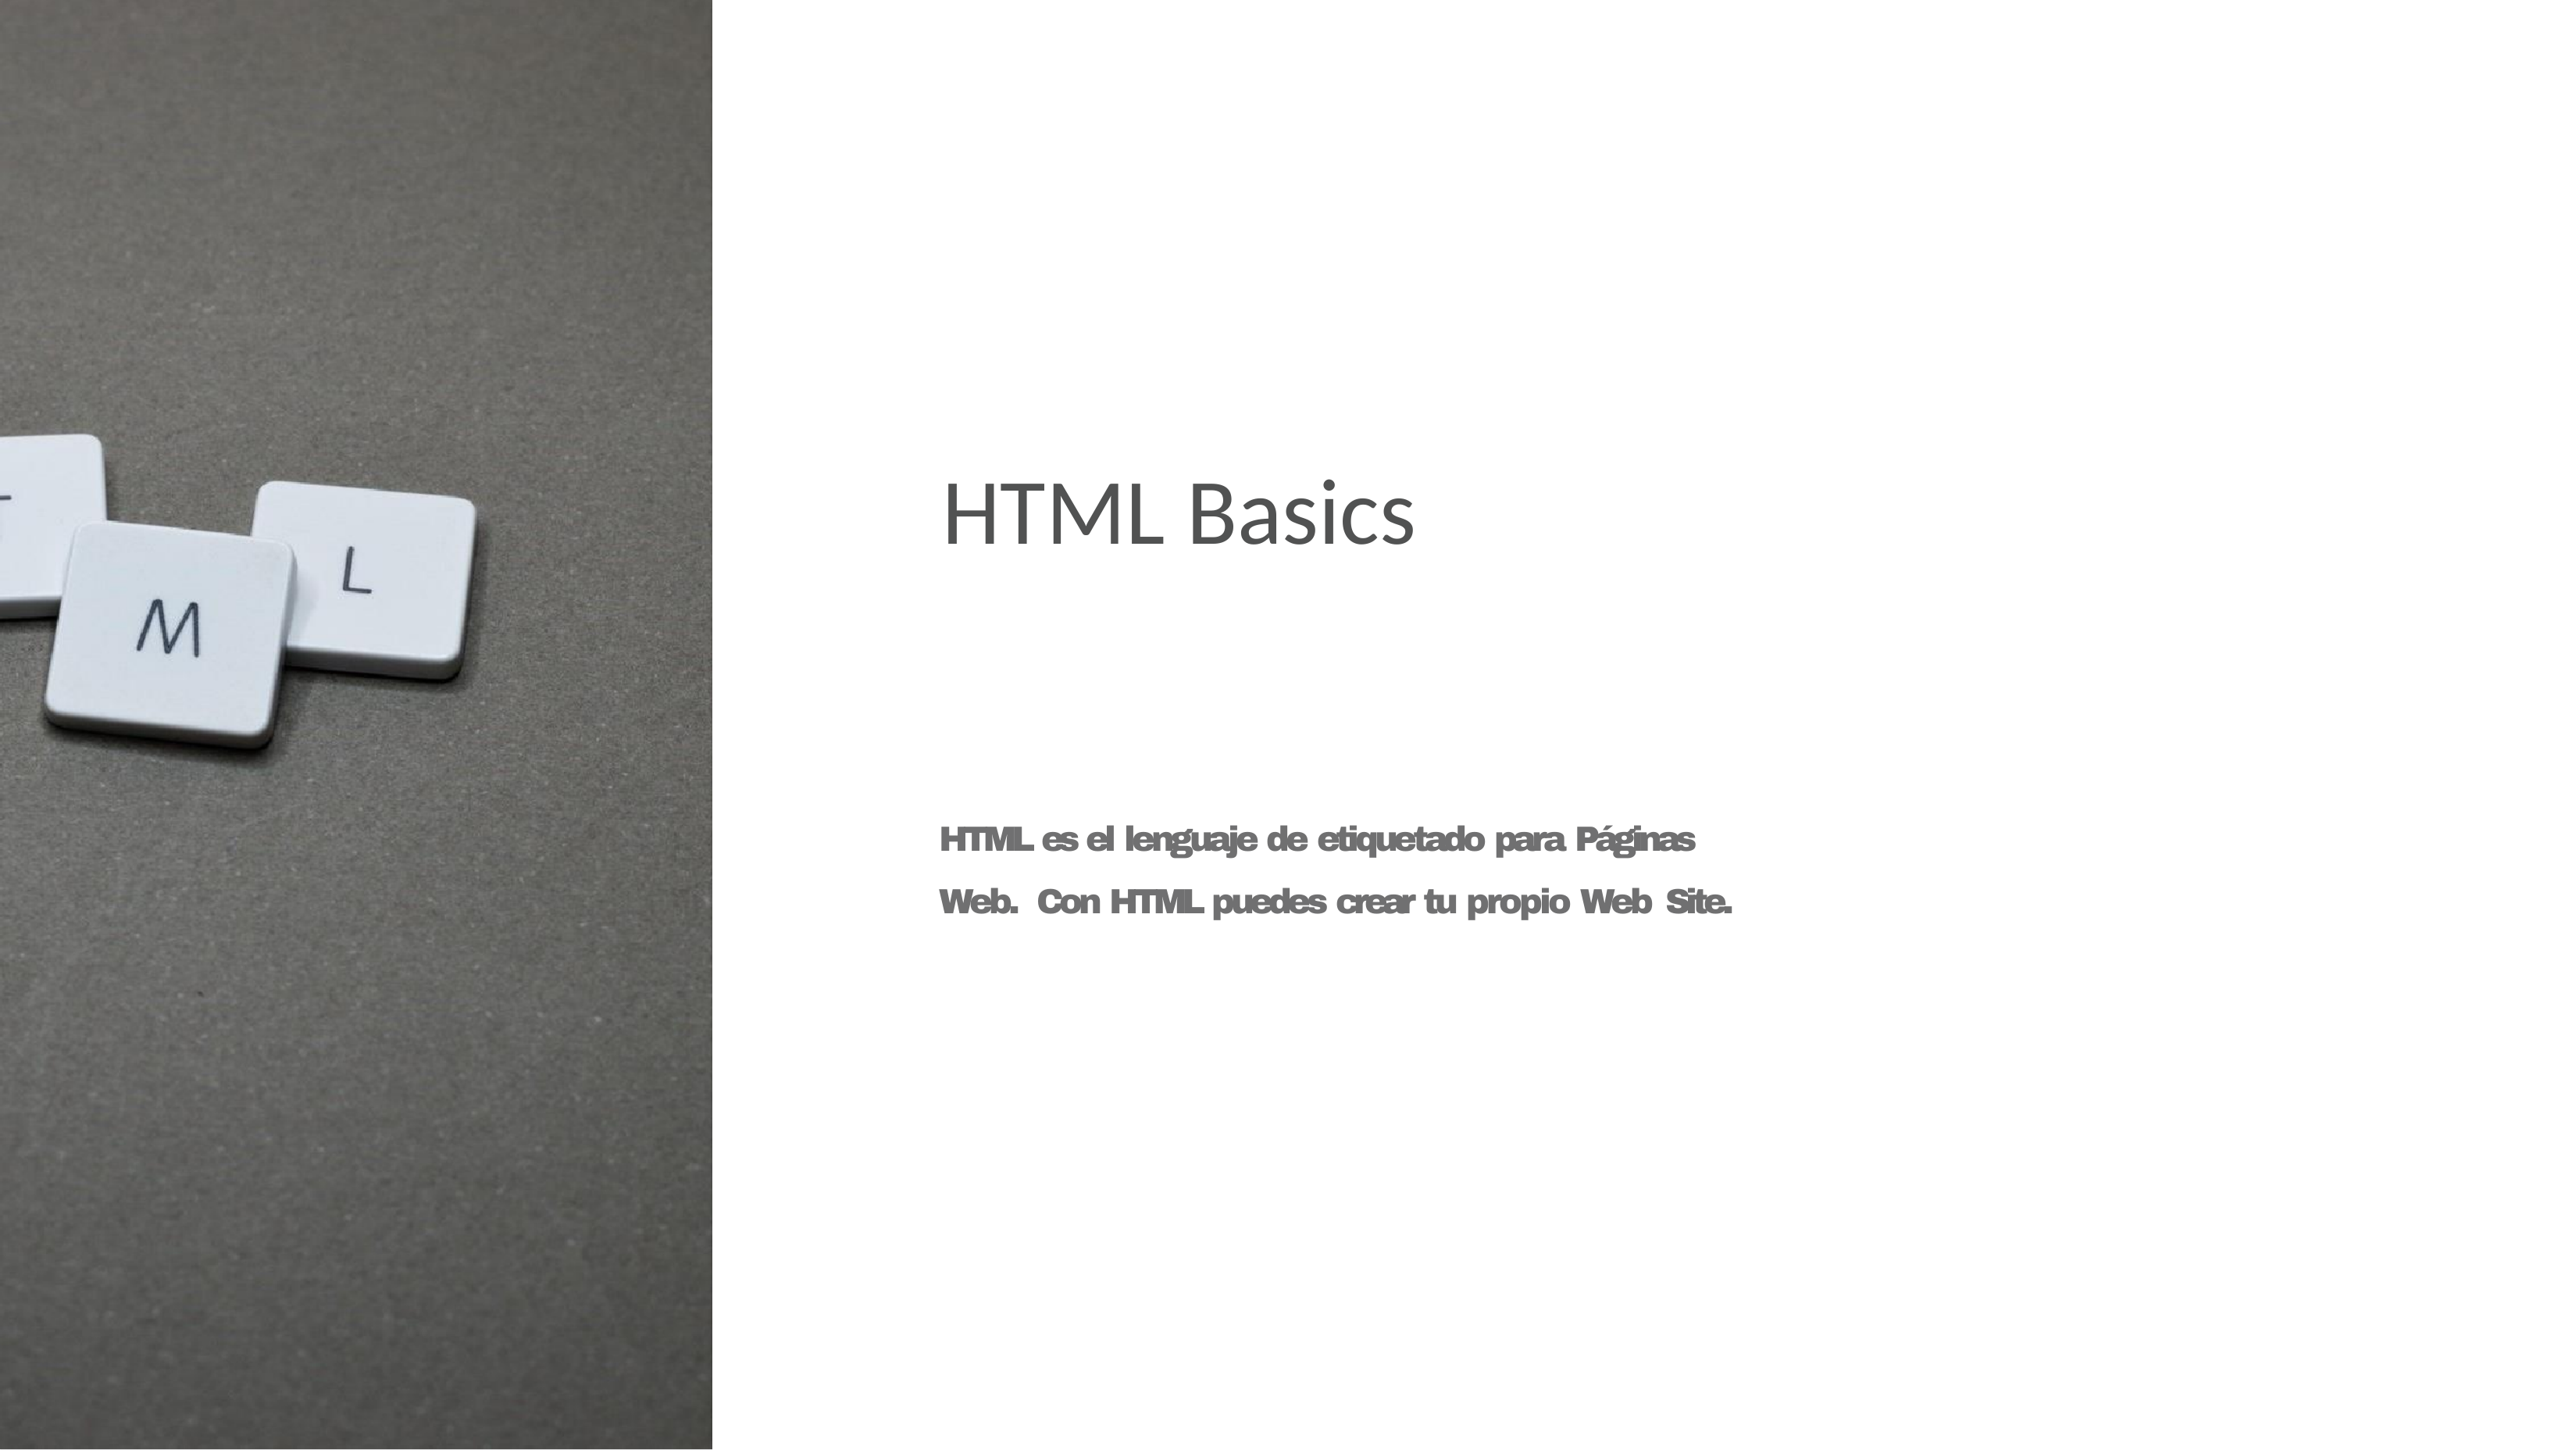

# HTML Basics
HTML es el lenguaje de etiquetado para Páginas Web.  Con HTML puedes crear tu propio Web Site.